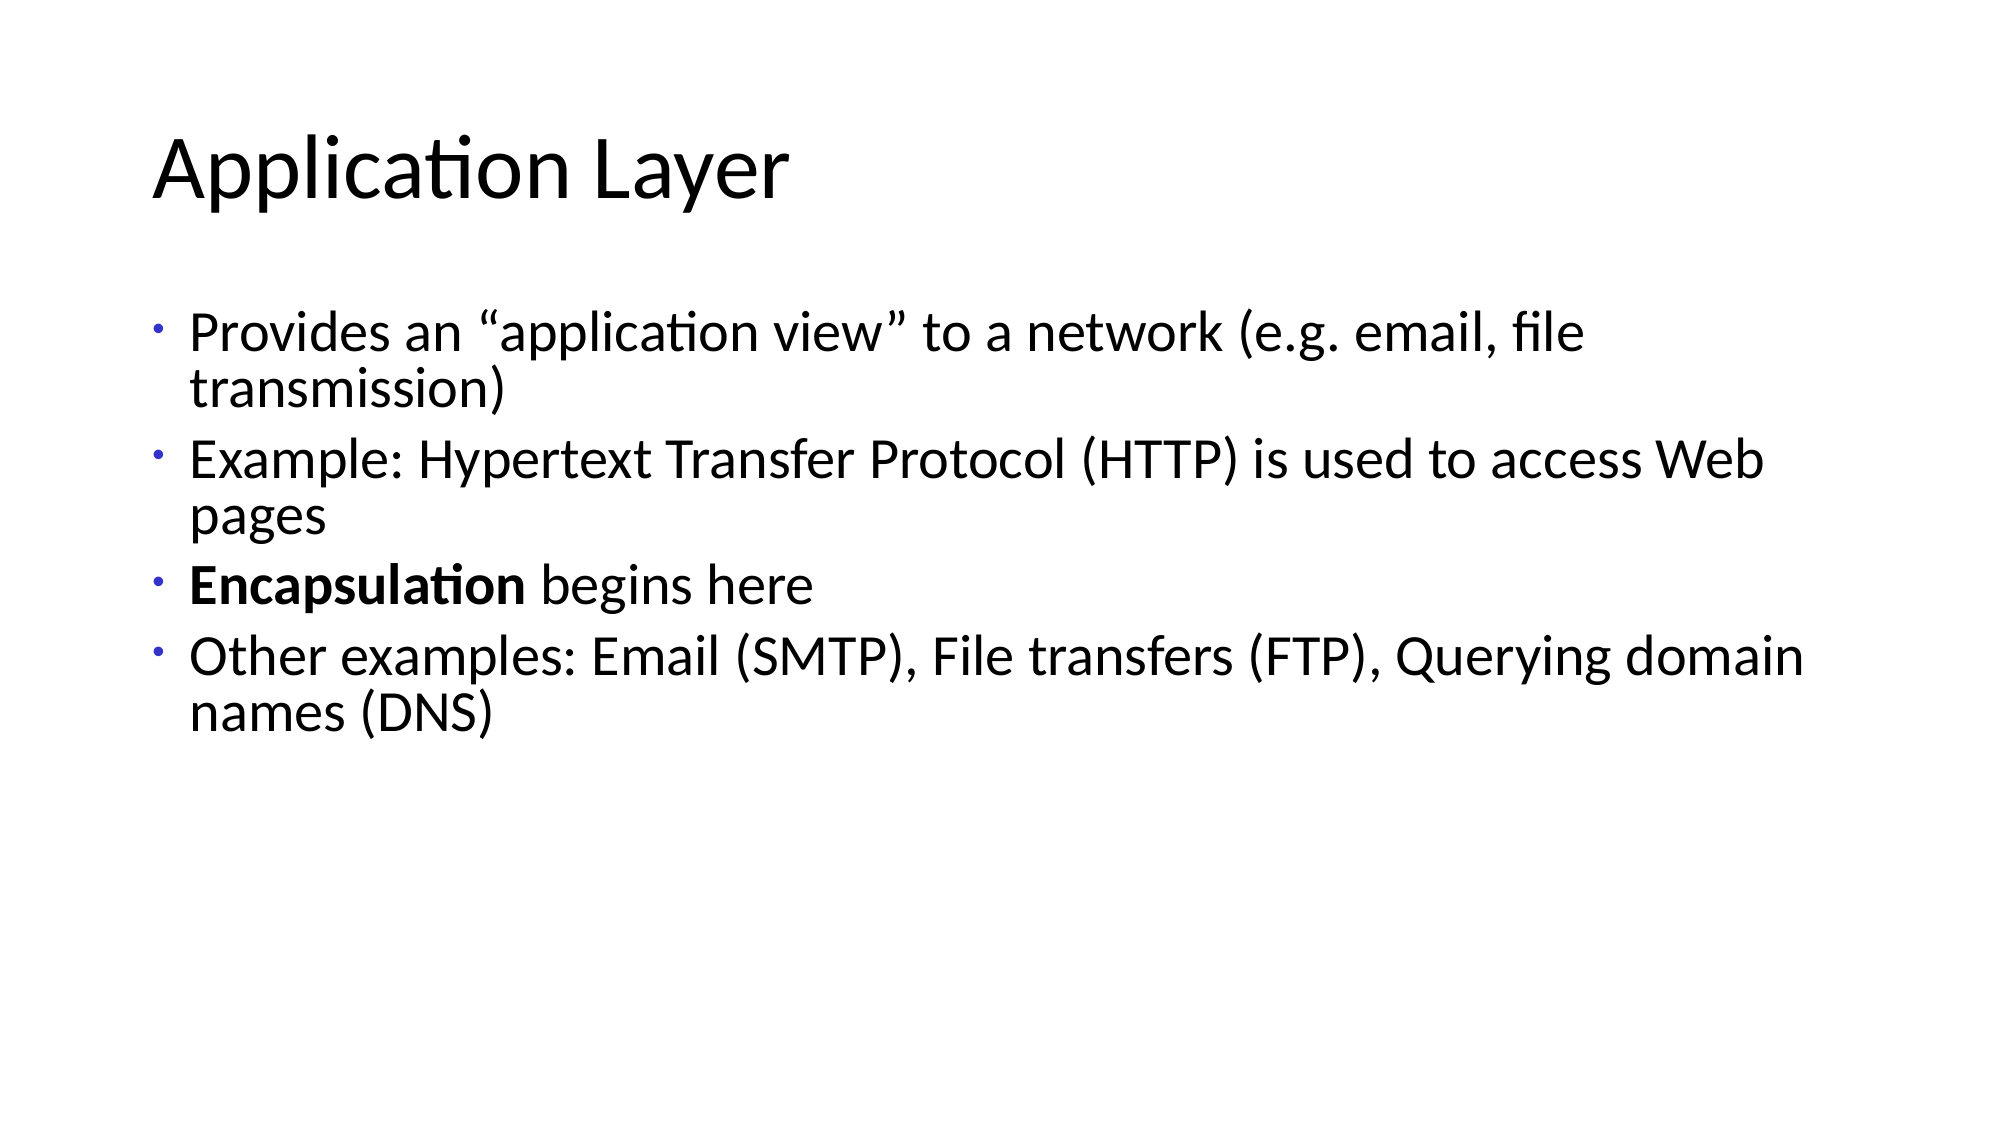

# Application Layer
Provides an “application view” to a network (e.g. email, file transmission)
Example: Hypertext Transfer Protocol (HTTP) is used to access Web pages
Encapsulation begins here
Other examples: Email (SMTP), File transfers (FTP), Querying domain names (DNS)